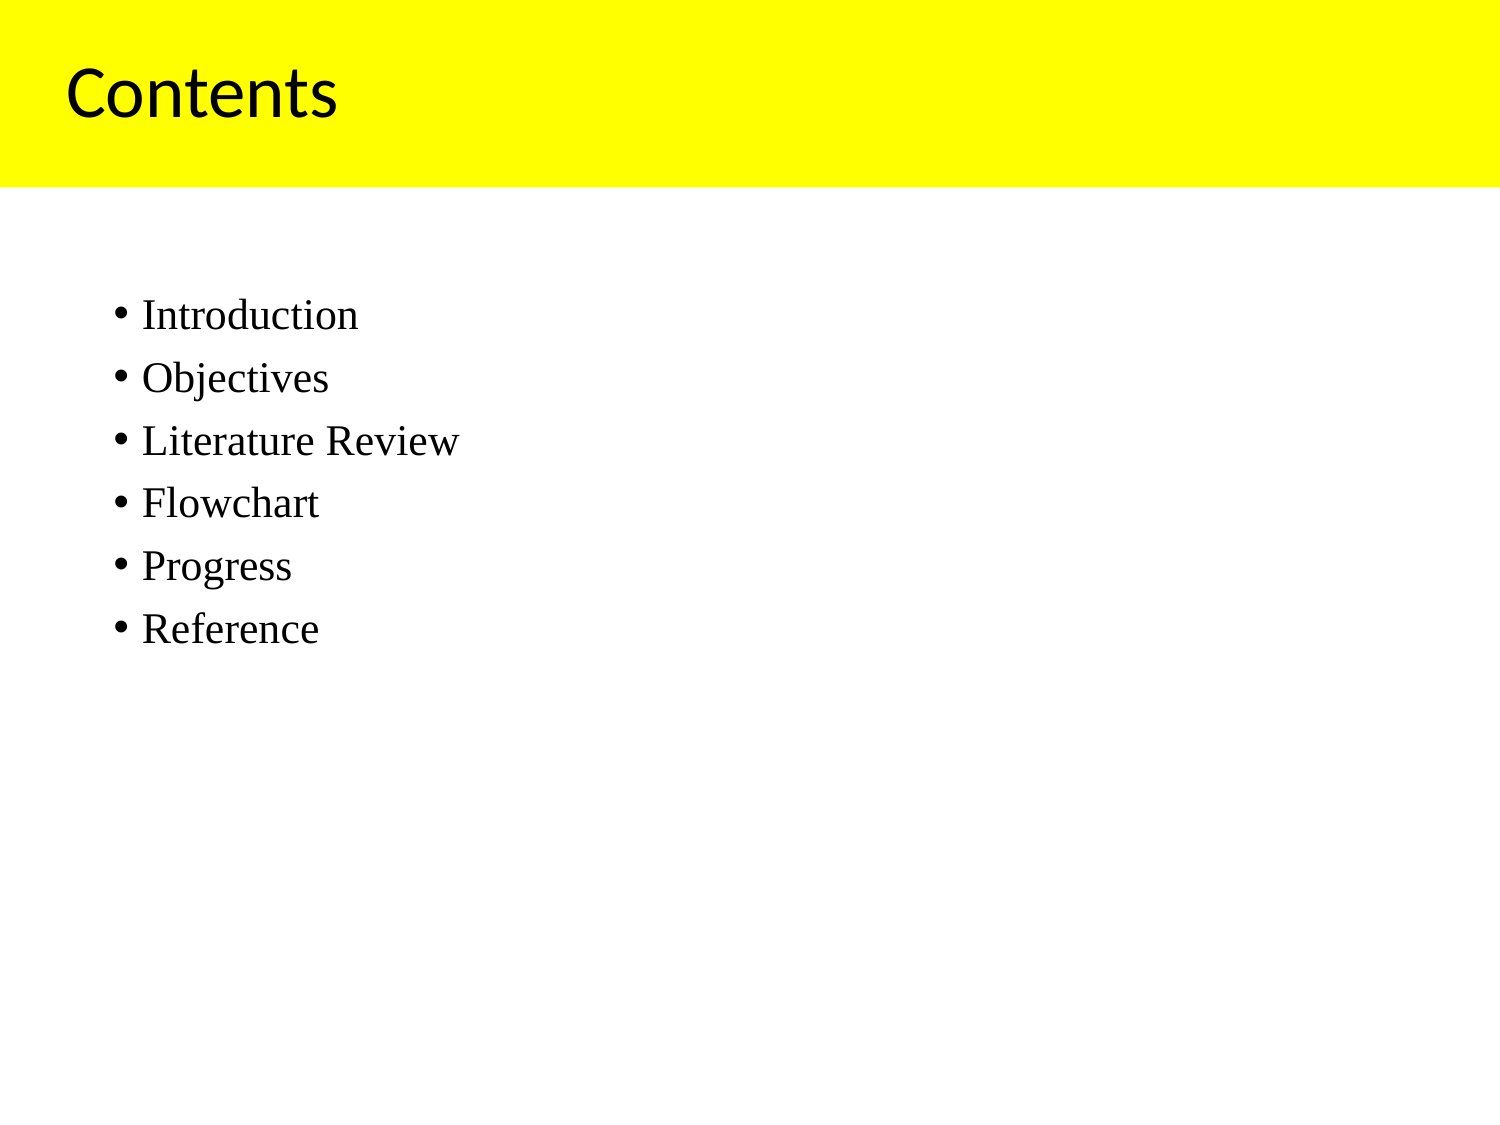

# Contents
Introduction
Objectives
Literature Review
Flowchart
Progress
Reference